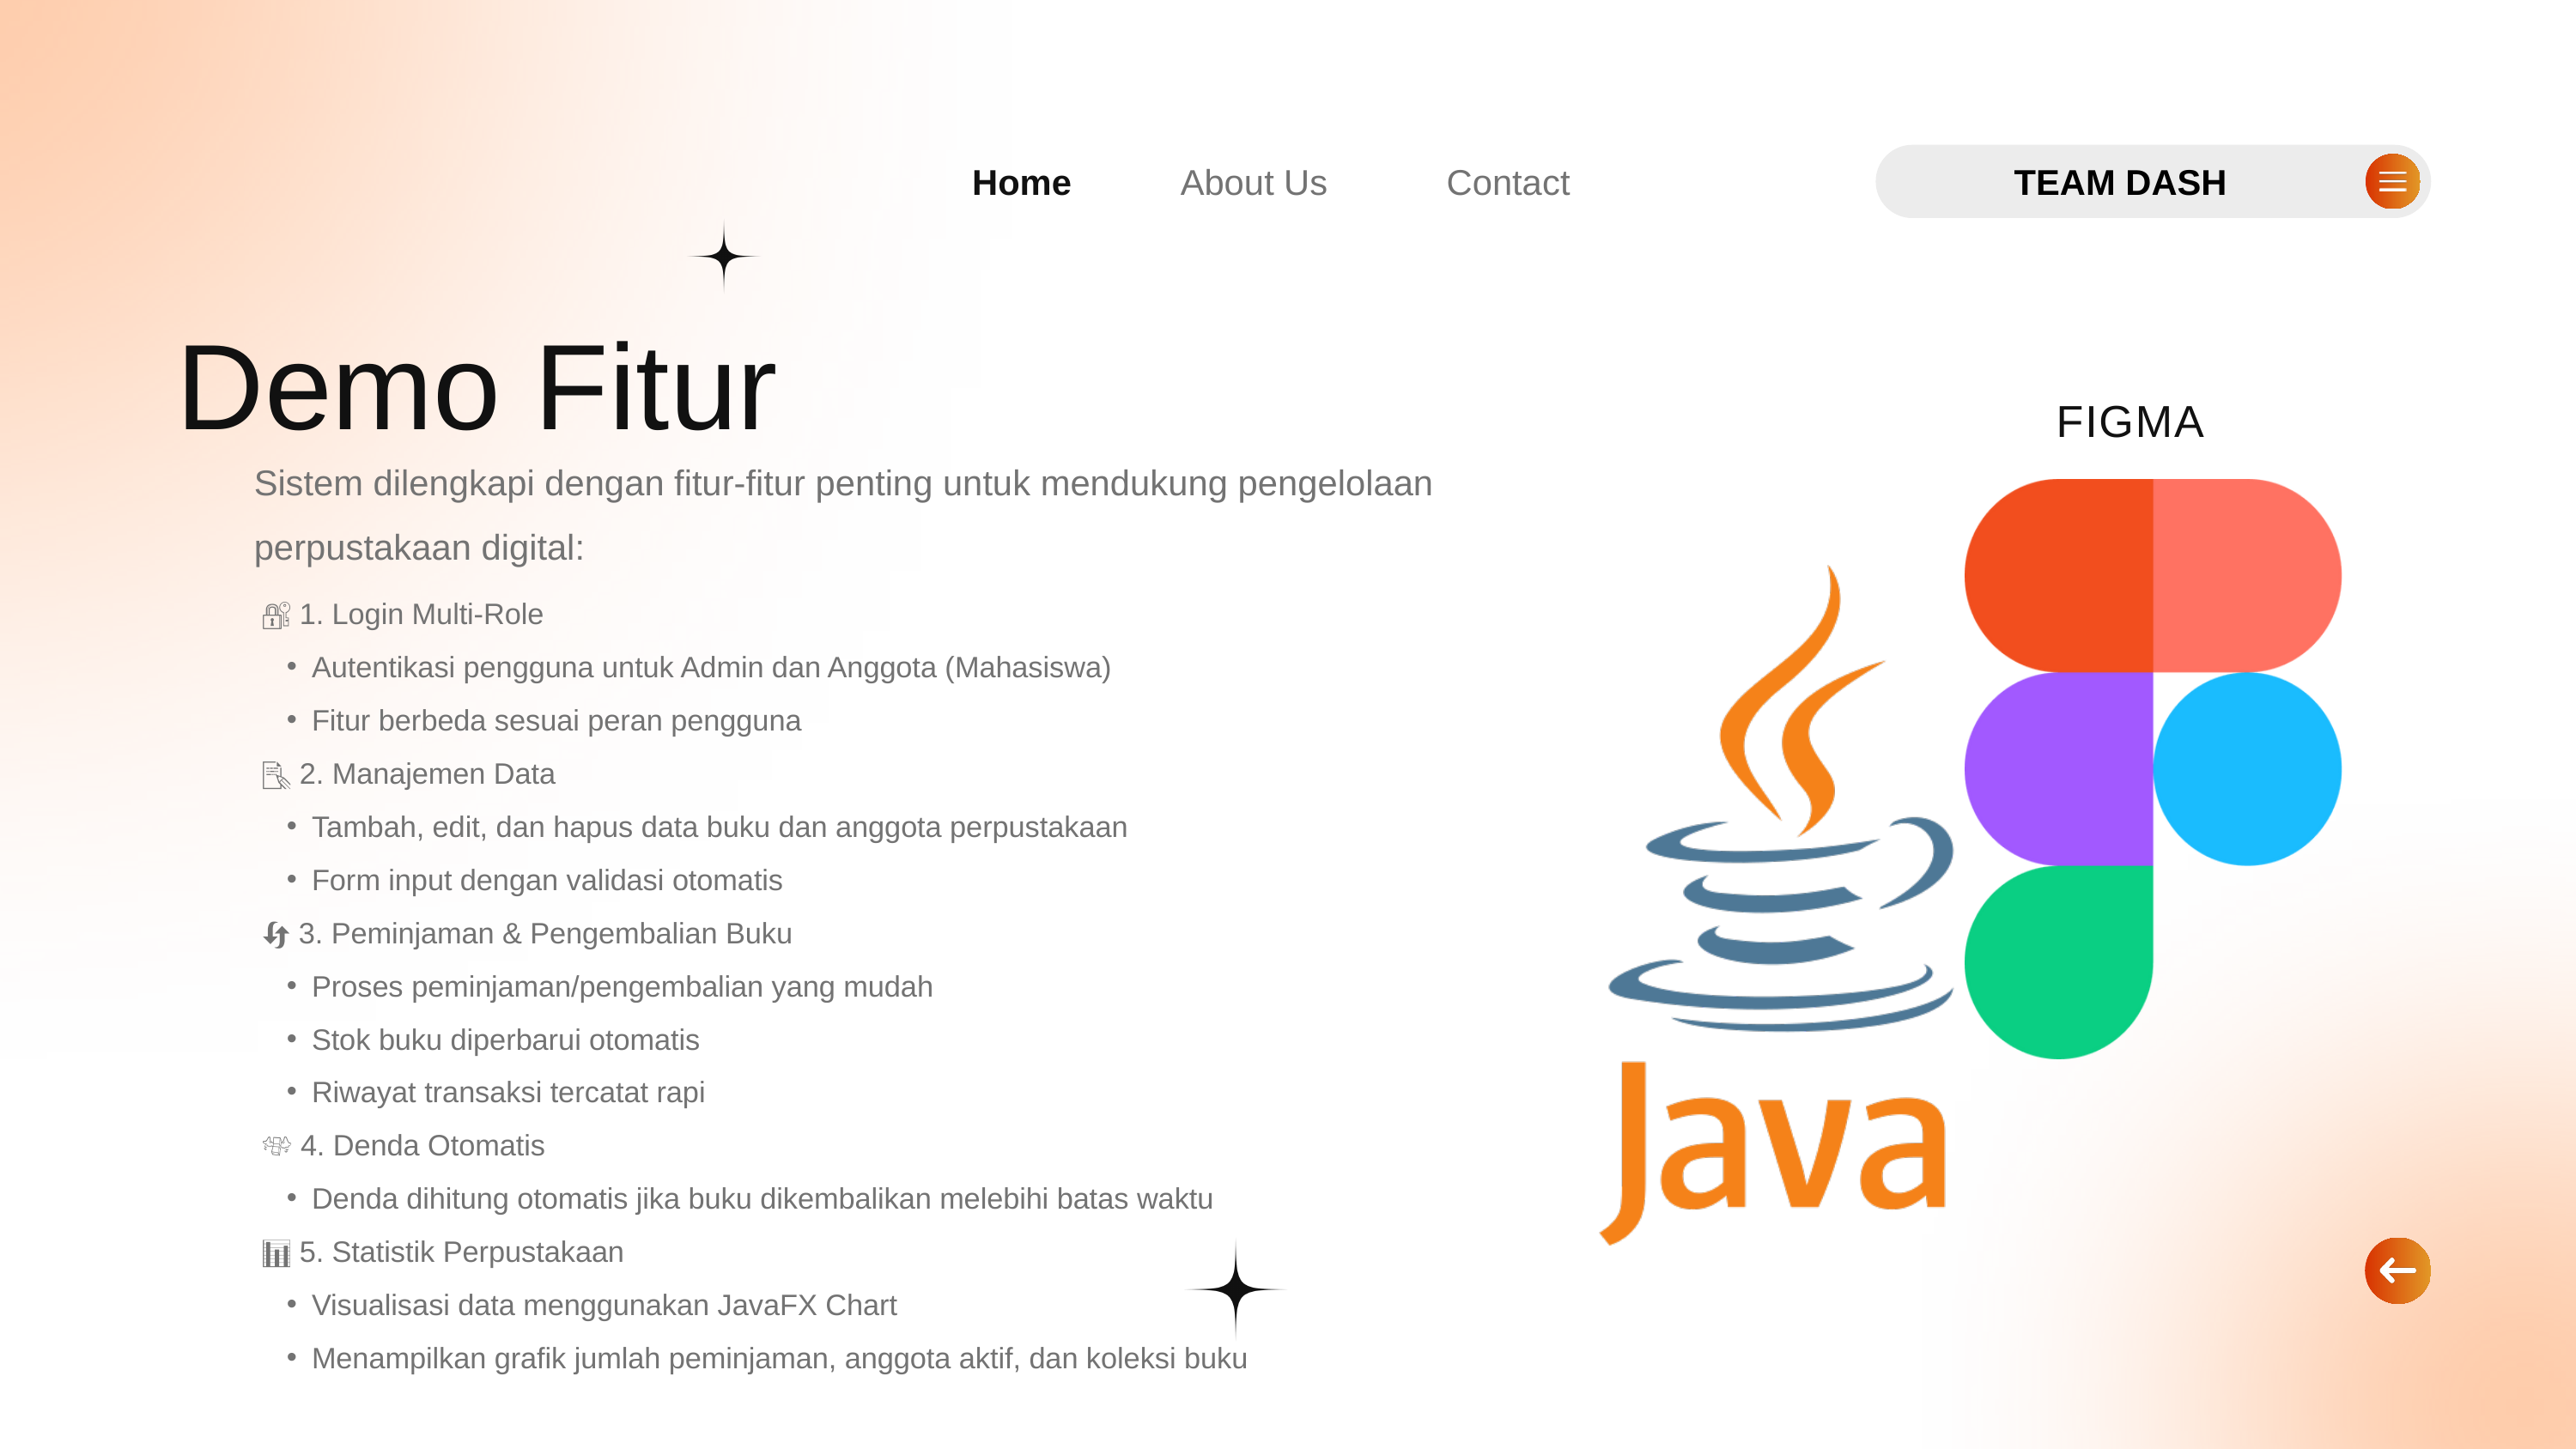

Home
About Us
Contact
TEAM DASH

Demo Fitur
FIGMA

Sistem dilengkapi dengan fitur-fitur penting untuk mendukung pengelolaan perpustakaan digital:

🔐 1. Login Multi-Role
Autentikasi pengguna untuk Admin dan Anggota (Mahasiswa)
Fitur berbeda sesuai peran pengguna
📝 2. Manajemen Data
Tambah, edit, dan hapus data buku dan anggota perpustakaan
Form input dengan validasi otomatis
🔄 3. Peminjaman & Pengembalian Buku
Proses peminjaman/pengembalian yang mudah
Stok buku diperbarui otomatis
Riwayat transaksi tercatat rapi
💸 4. Denda Otomatis
Denda dihitung otomatis jika buku dikembalikan melebihi batas waktu
📊 5. Statistik Perpustakaan
Visualisasi data menggunakan JavaFX Chart
Menampilkan grafik jumlah peminjaman, anggota aktif, dan koleksi buku